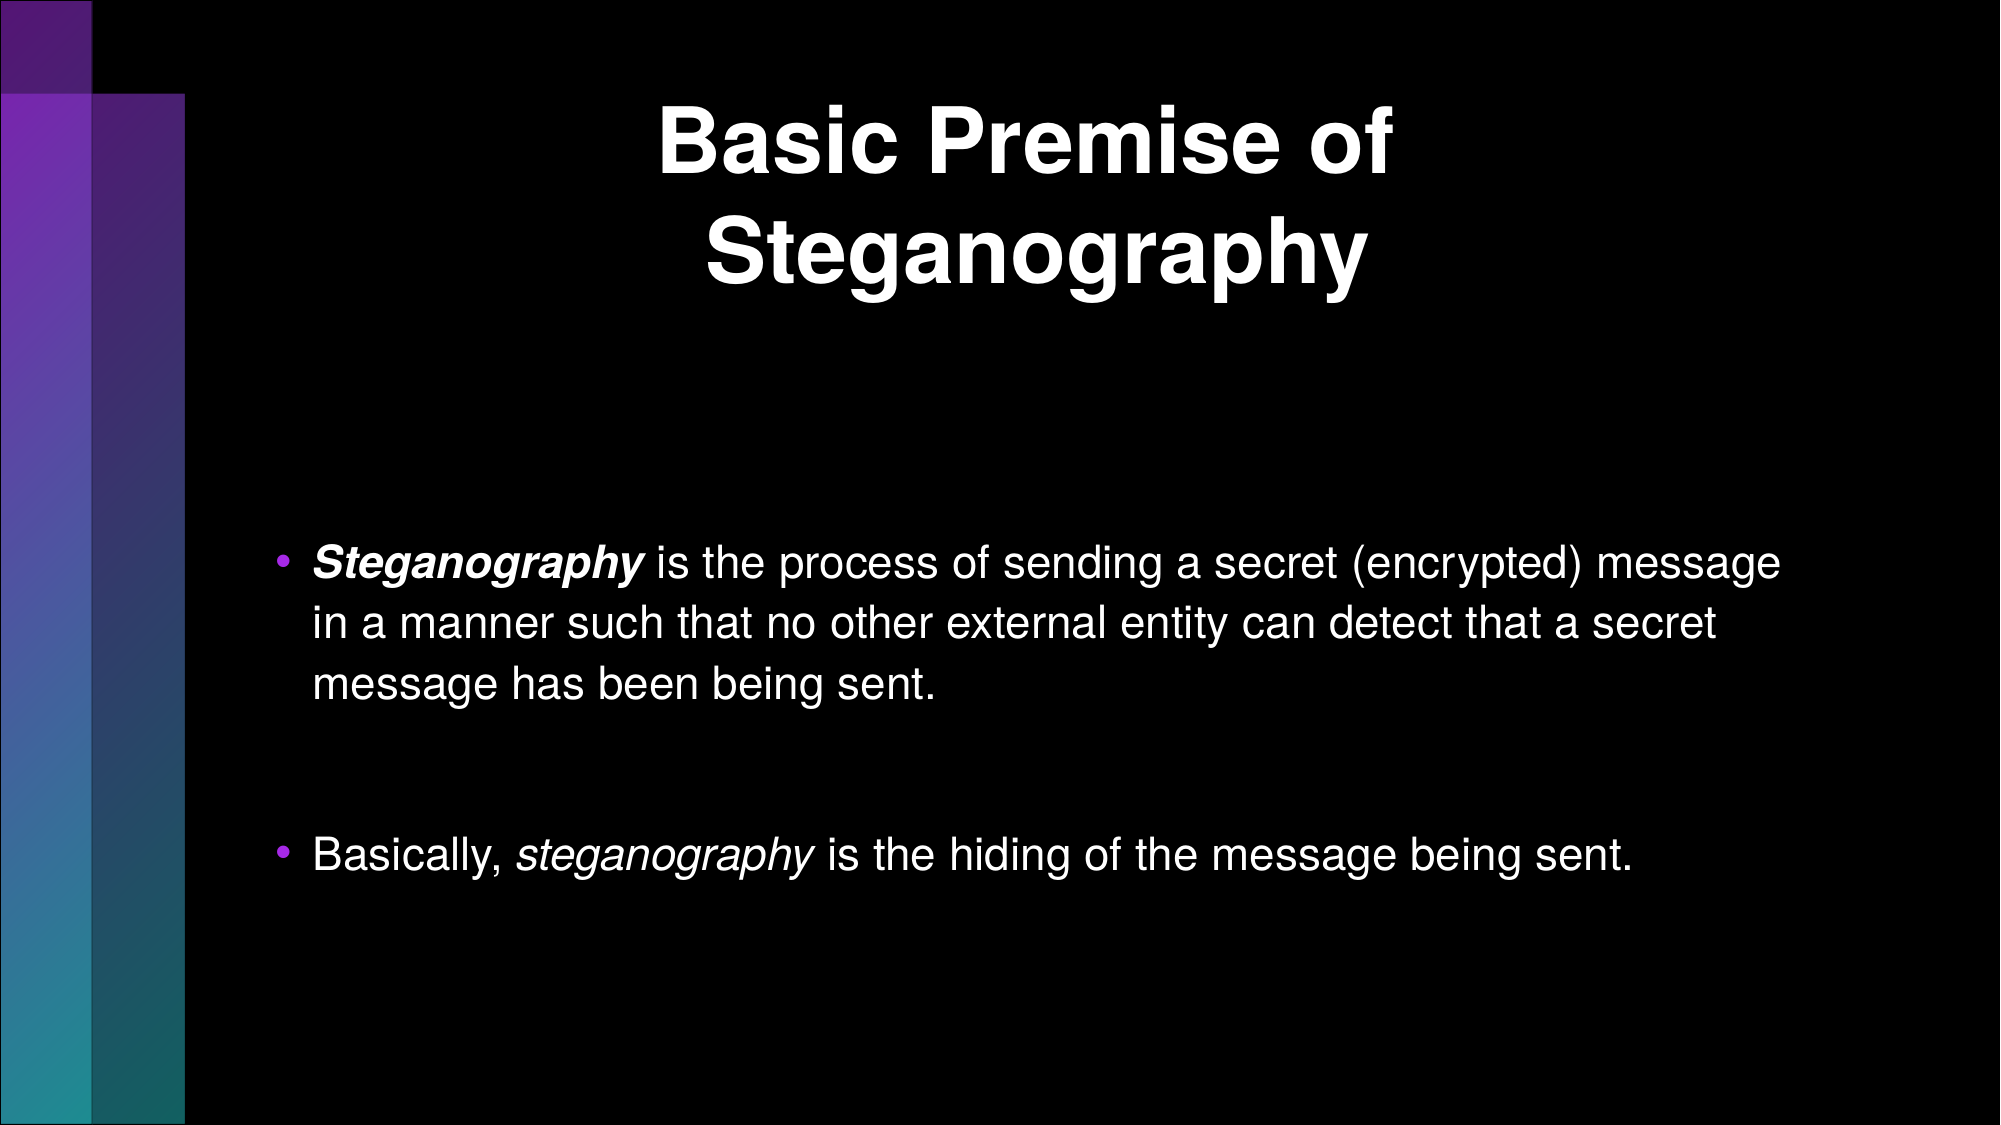

# Basic Premise of Steganography

Steganography is the process of sending a secret (encrypted) message in a manner such that no other external entity can detect that a secret message has been being sent.

Basically, steganography is the hiding of the message being sent.